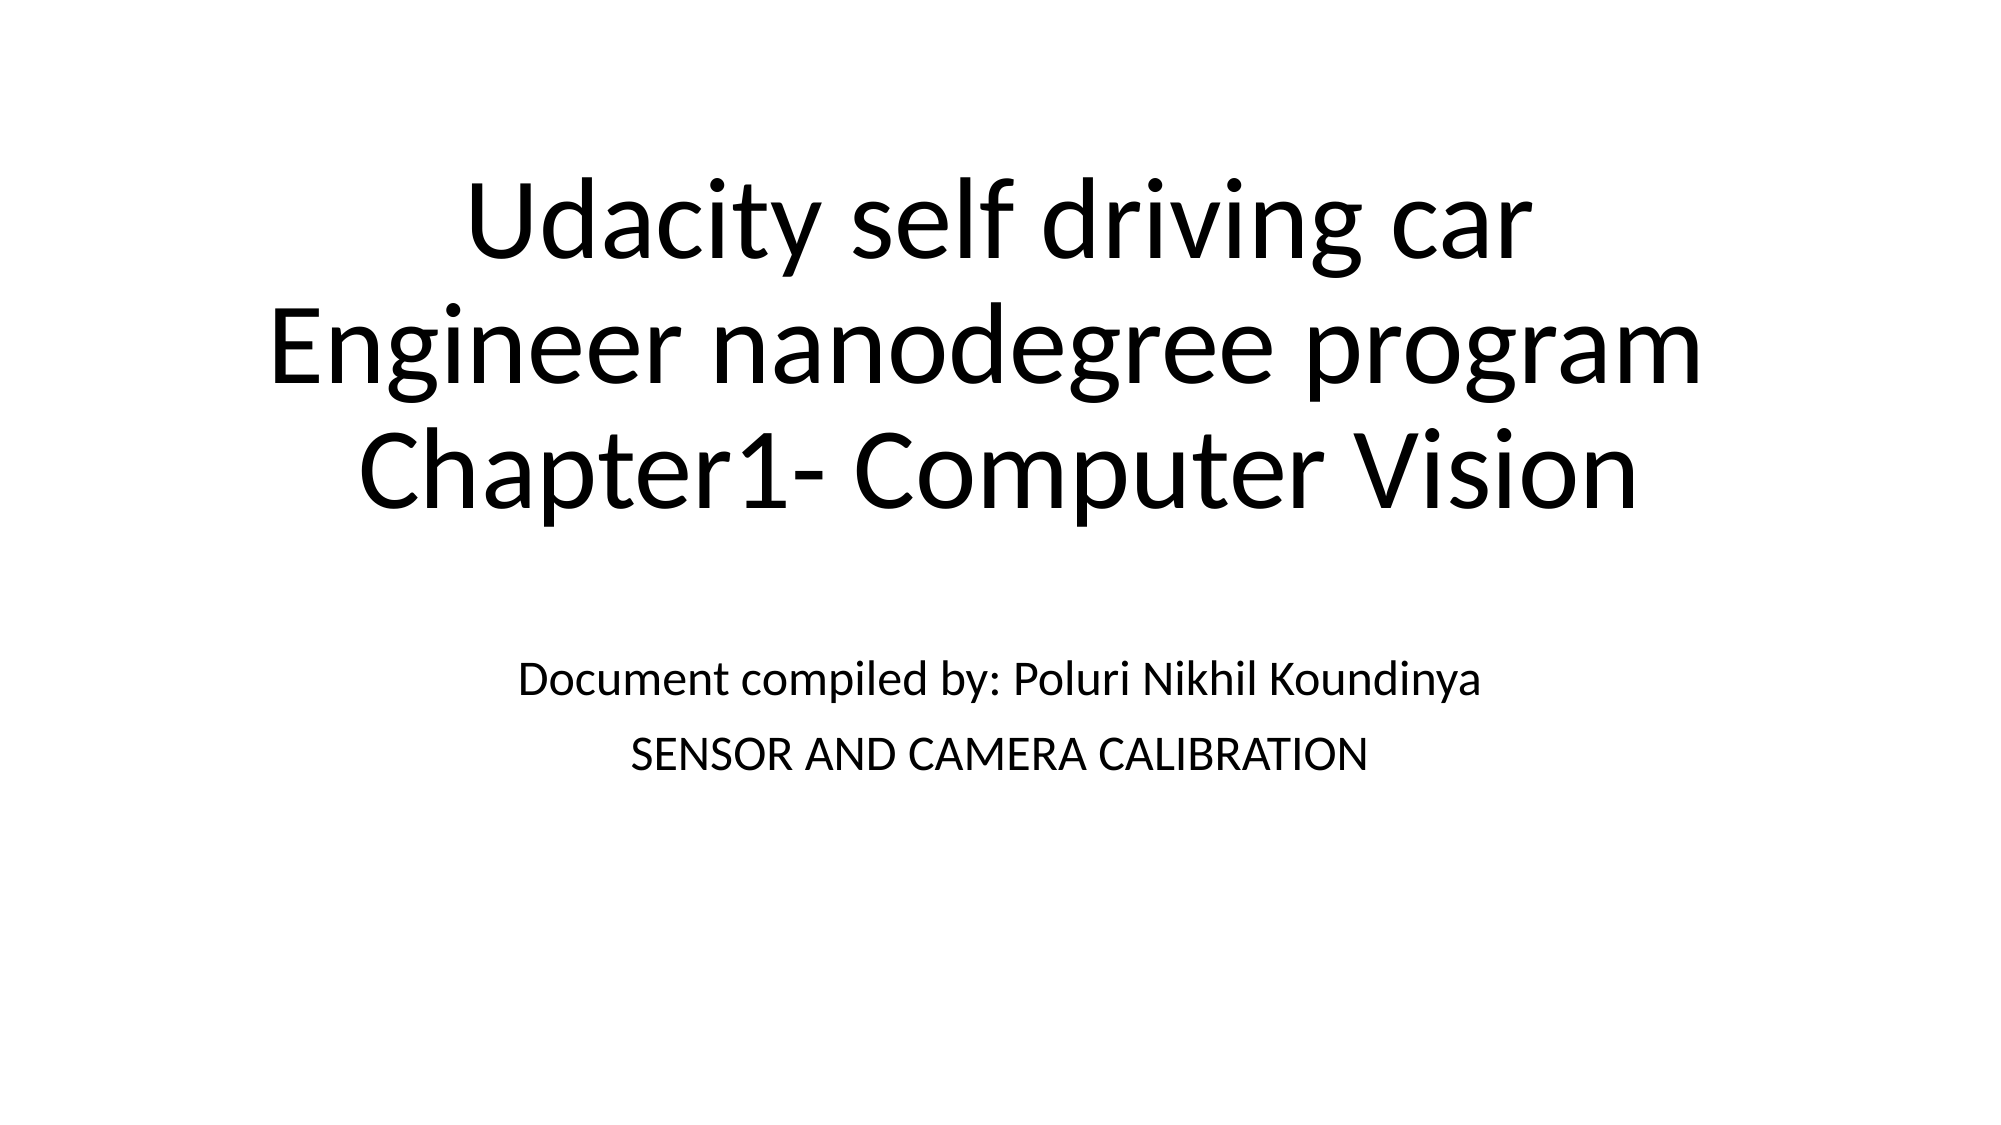

# Udacity self driving car Engineer nanodegree program Chapter1- Computer Vision
Document compiled by: Poluri Nikhil Koundinya
SENSOR AND CAMERA CALIBRATION